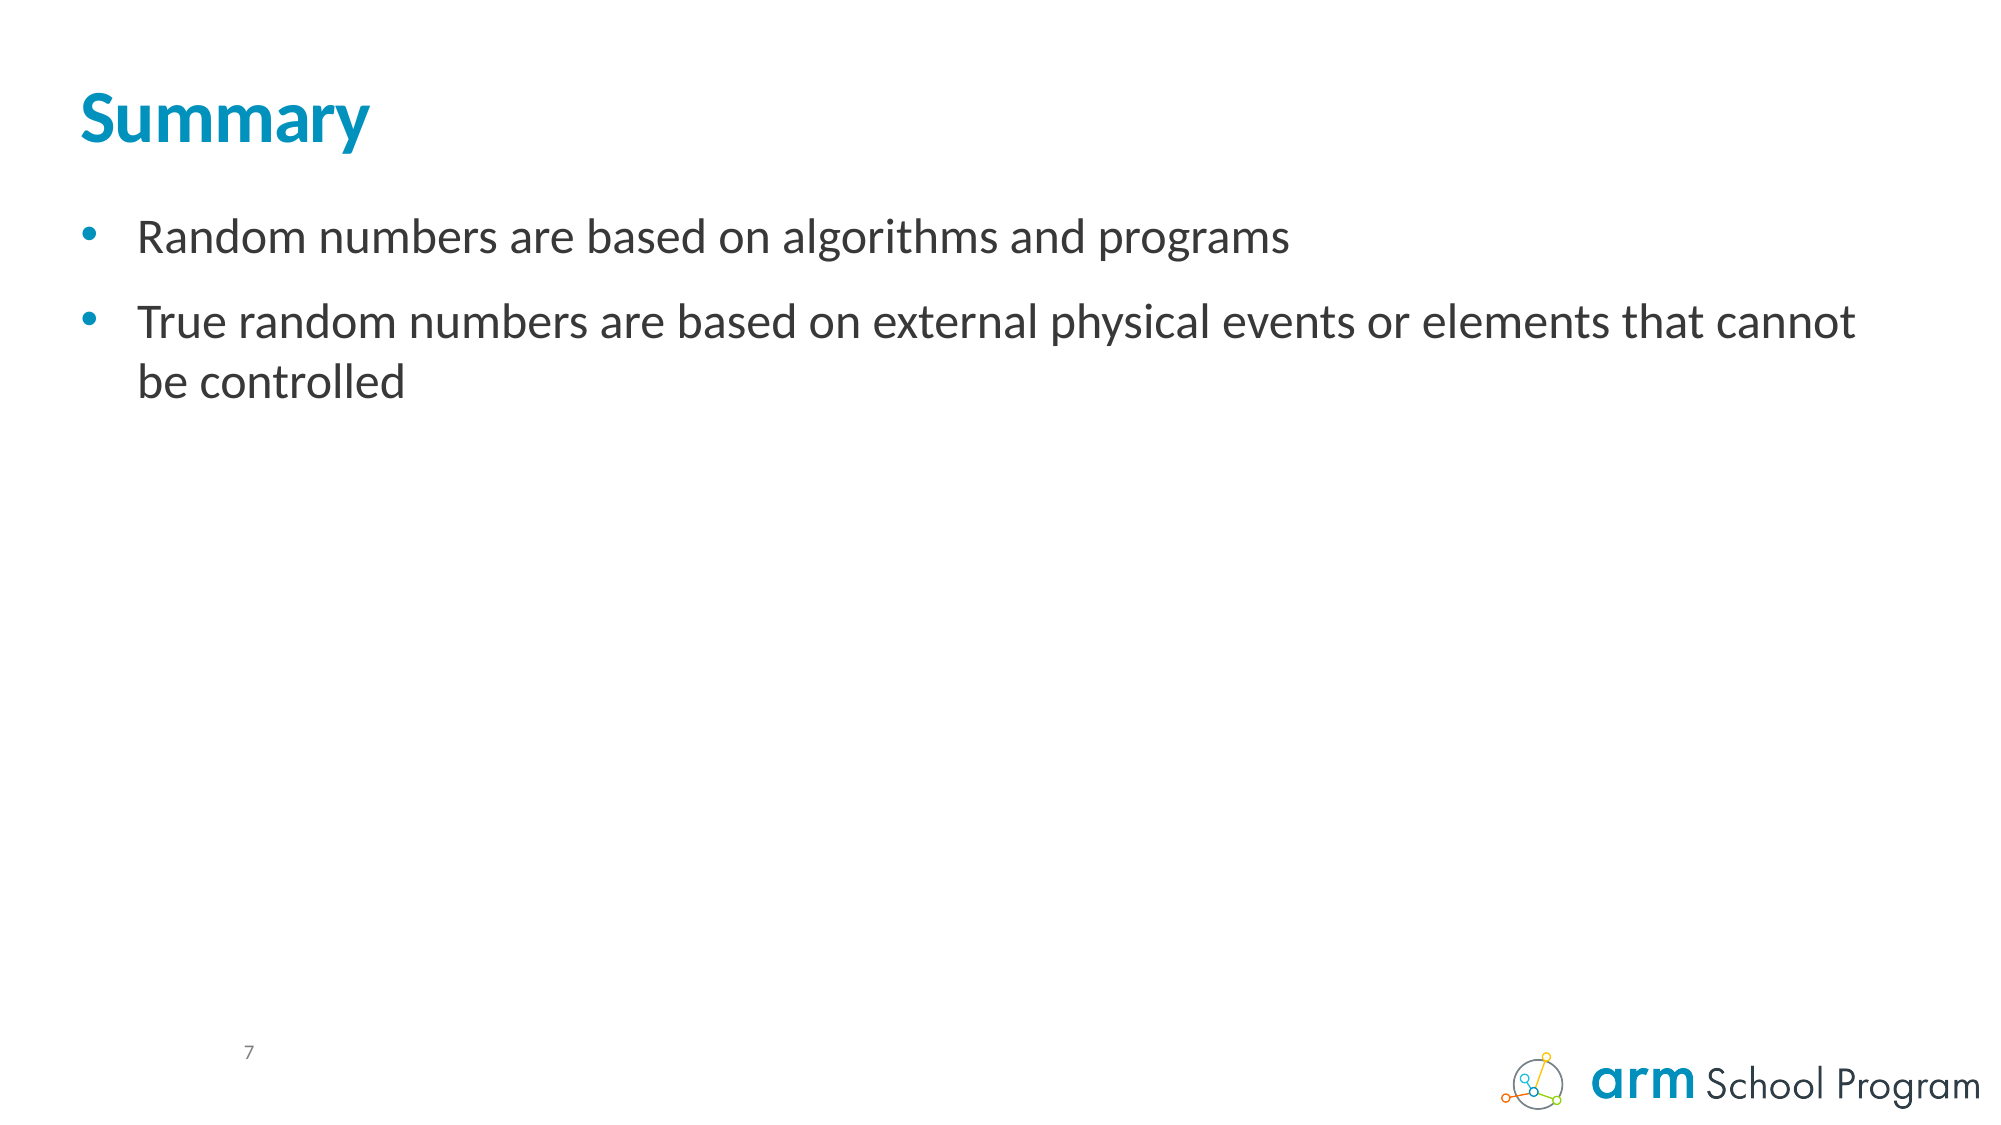

# Summary
Random numbers are based on algorithms and programs
True random numbers are based on external physical events or elements that cannot be controlled